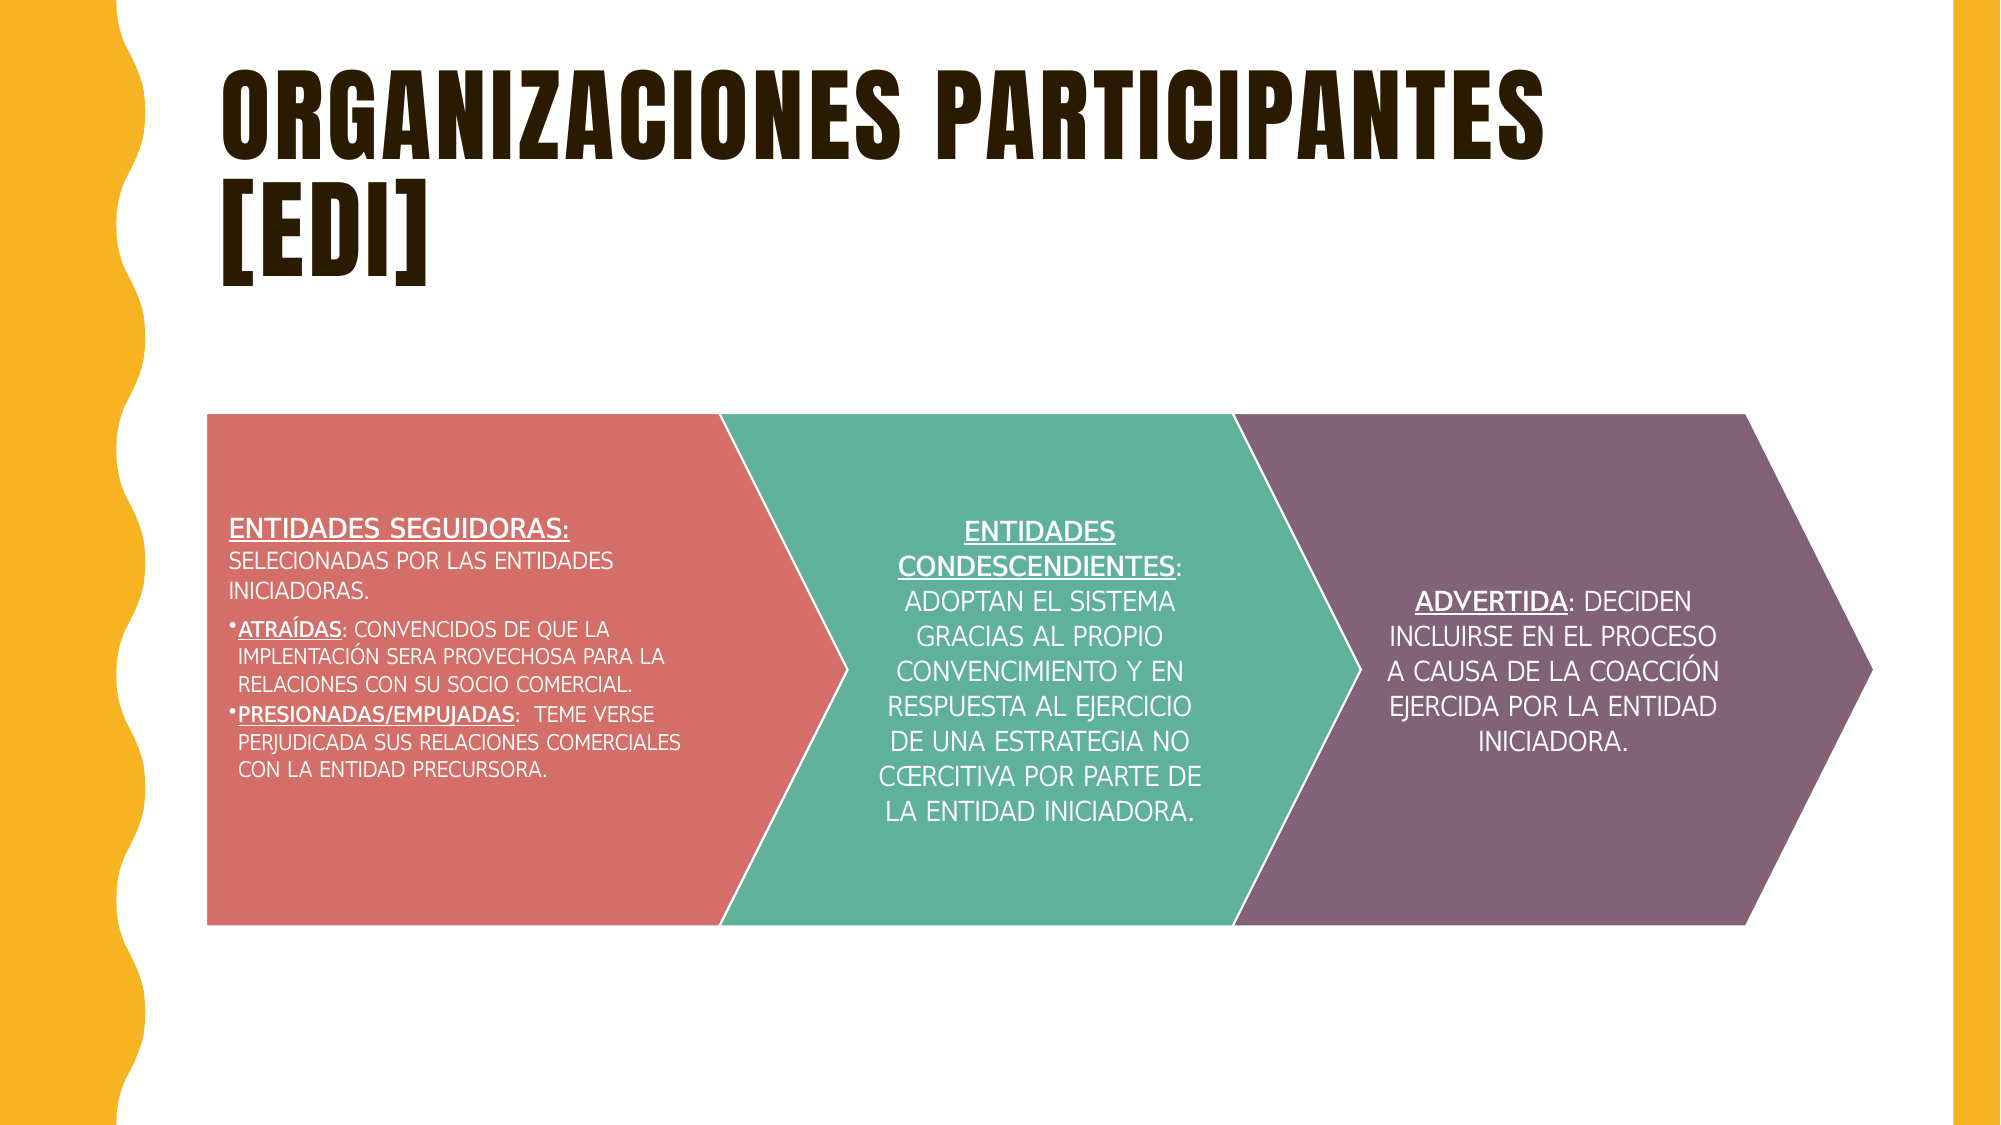

# ORGANIZACIONES PARTICIPANTES [EDI]

ENTIDADES SEGUIDORAS: SELECIONADAS POR LAS ENTIDADES INICIADORAS.
ATRAÍDAS: CONVENCIDOS DE QUE LA IMPLENTACIÓN SERA PROVECHOSA PARA LA RELACIONES CON SU SOCIO COMERCIAL.
PRESIONADAS/EMPUJADAS:  TEME VERSE PERJUDICADA SUS RELACIONES COMERCIALES CON LA ENTIDAD PRECURSORA.
ENTIDADES CONDESCENDIENTES: ADOPTAN EL SISTEMA GRACIAS AL PROPIO CONVENCIMIENTO Y EN RESPUESTA AL EJERCICIO DE UNA ESTRATEGIA NO COERCITIVA POR PARTE DE LA ENTIDAD INICIADORA.
ADVERTIDA: DECIDEN INCLUIRSE EN EL PROCESO A CAUSA DE LA COACCIÓN EJERCIDA POR LA ENTIDAD INICIADORA.